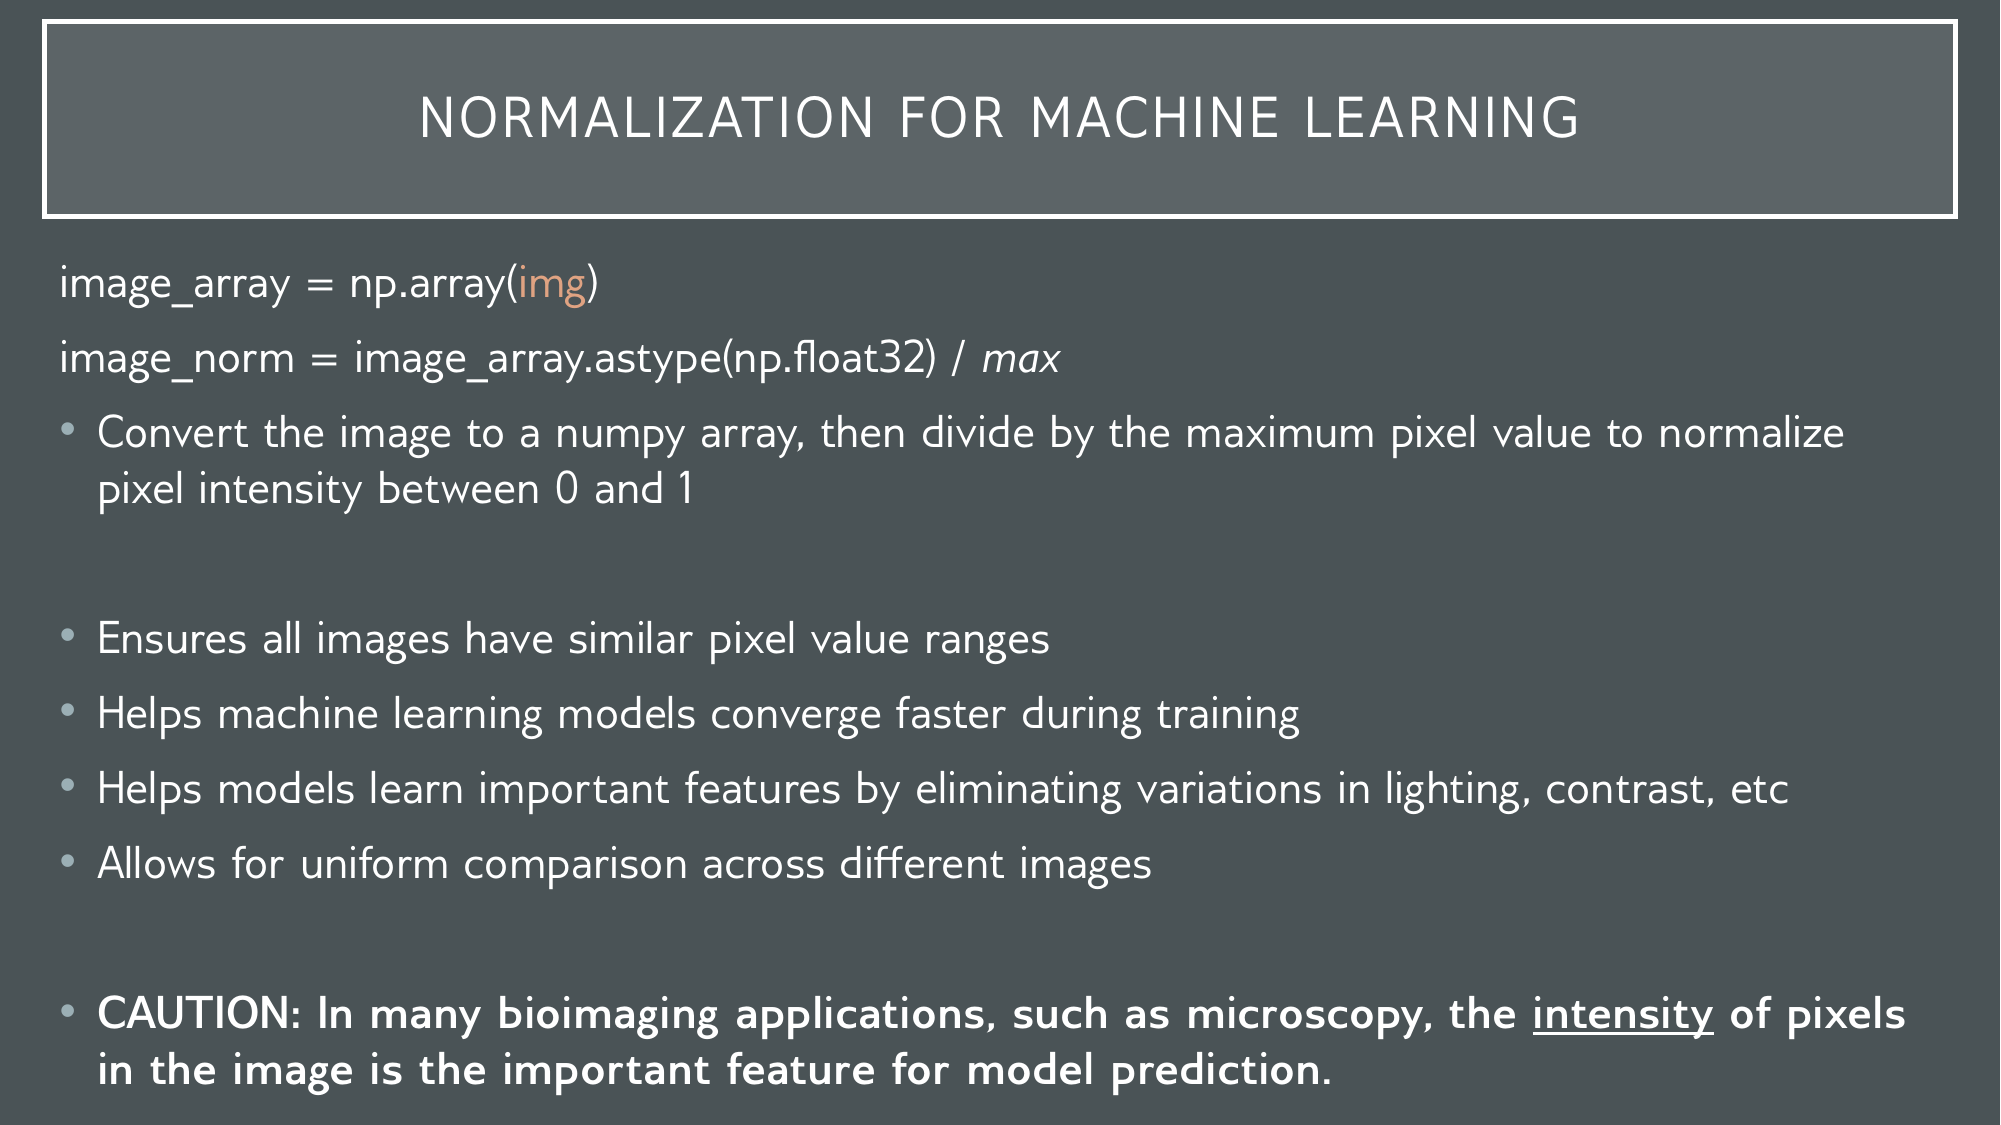

# Normalization for machine learning
image_array = np.array(img)
image_norm = image_array.astype(np.float32) / max
Convert the image to a numpy array, then divide by the maximum pixel value to normalize pixel intensity between 0 and 1

Ensures all images have similar pixel value ranges
Helps machine learning models converge faster during training
Helps models learn important features by eliminating variations in lighting, contrast, etc
Allows for uniform comparison across different images

CAUTION: In many bioimaging applications, such as microscopy, the intensity of pixels in the image is the important feature for model prediction.